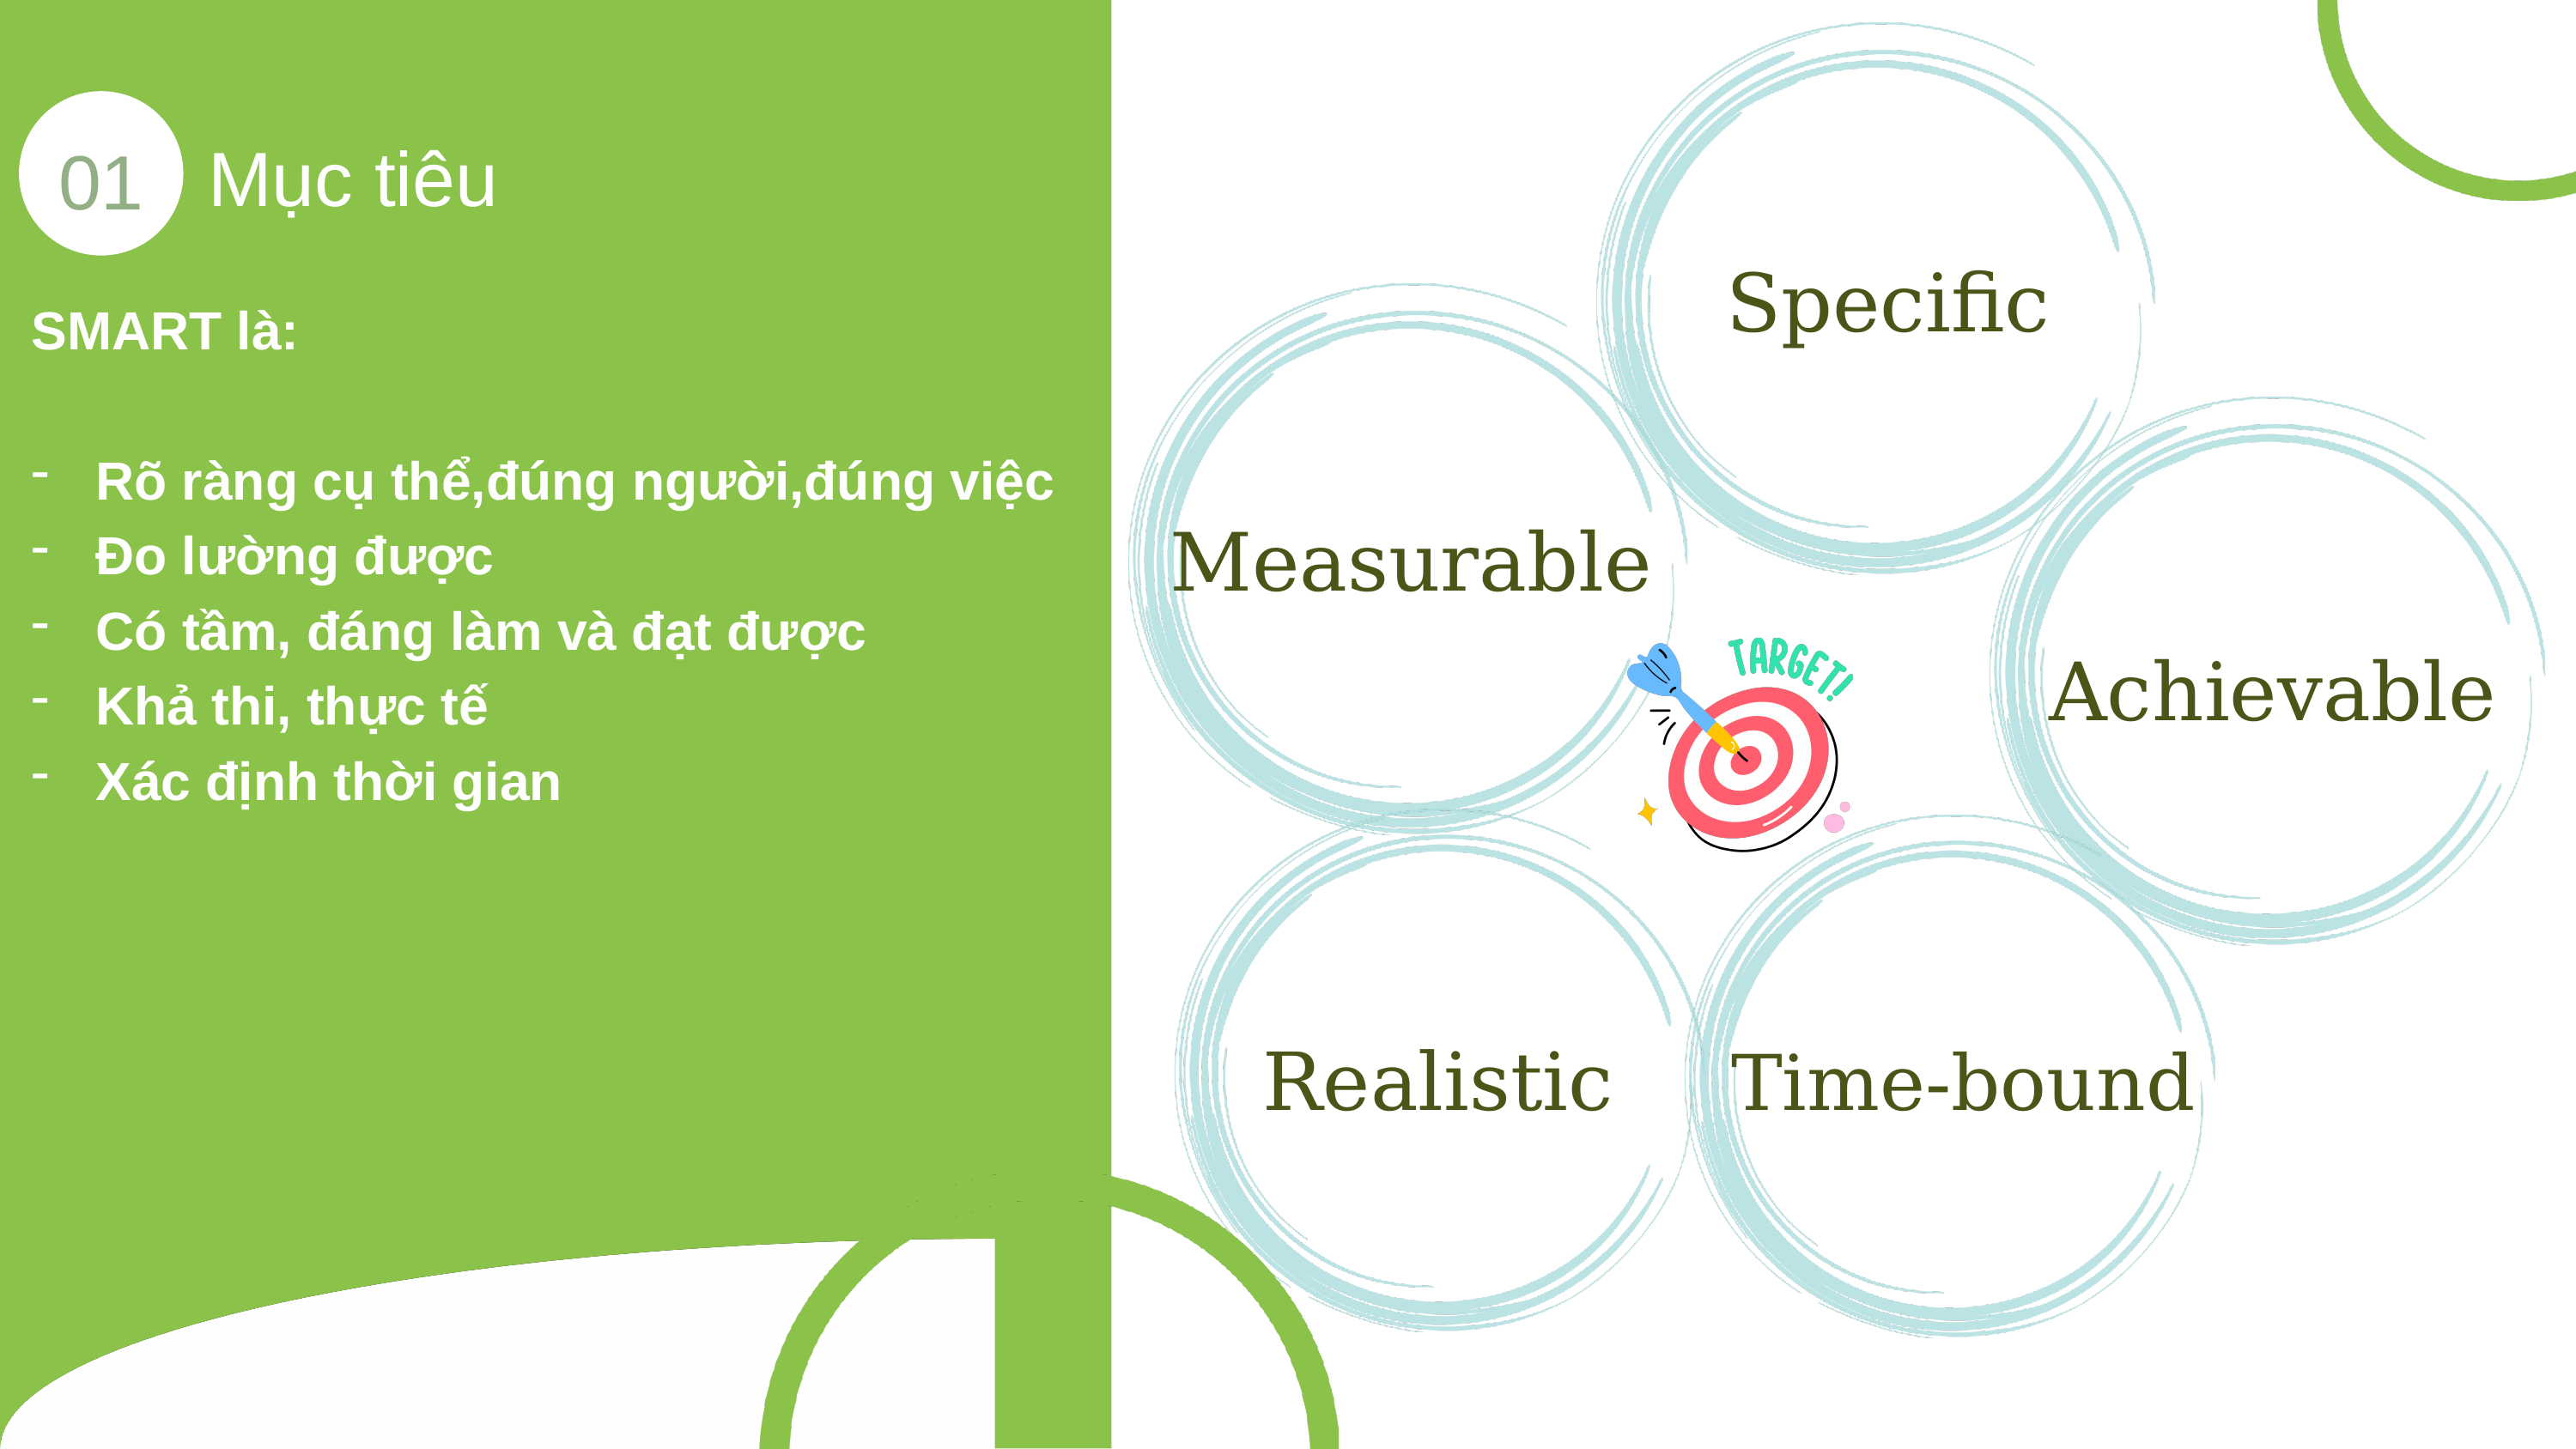

Mục tiêu
01

Specific

SMART là:

Rõ ràng cụ thể,đúng người,đúng việc
Đo lường được
Có tầm, đáng làm và đạt được
Khả thi, thực tế
Xác định thời gian

Measurable
Achievable

Realistic
Time-bound